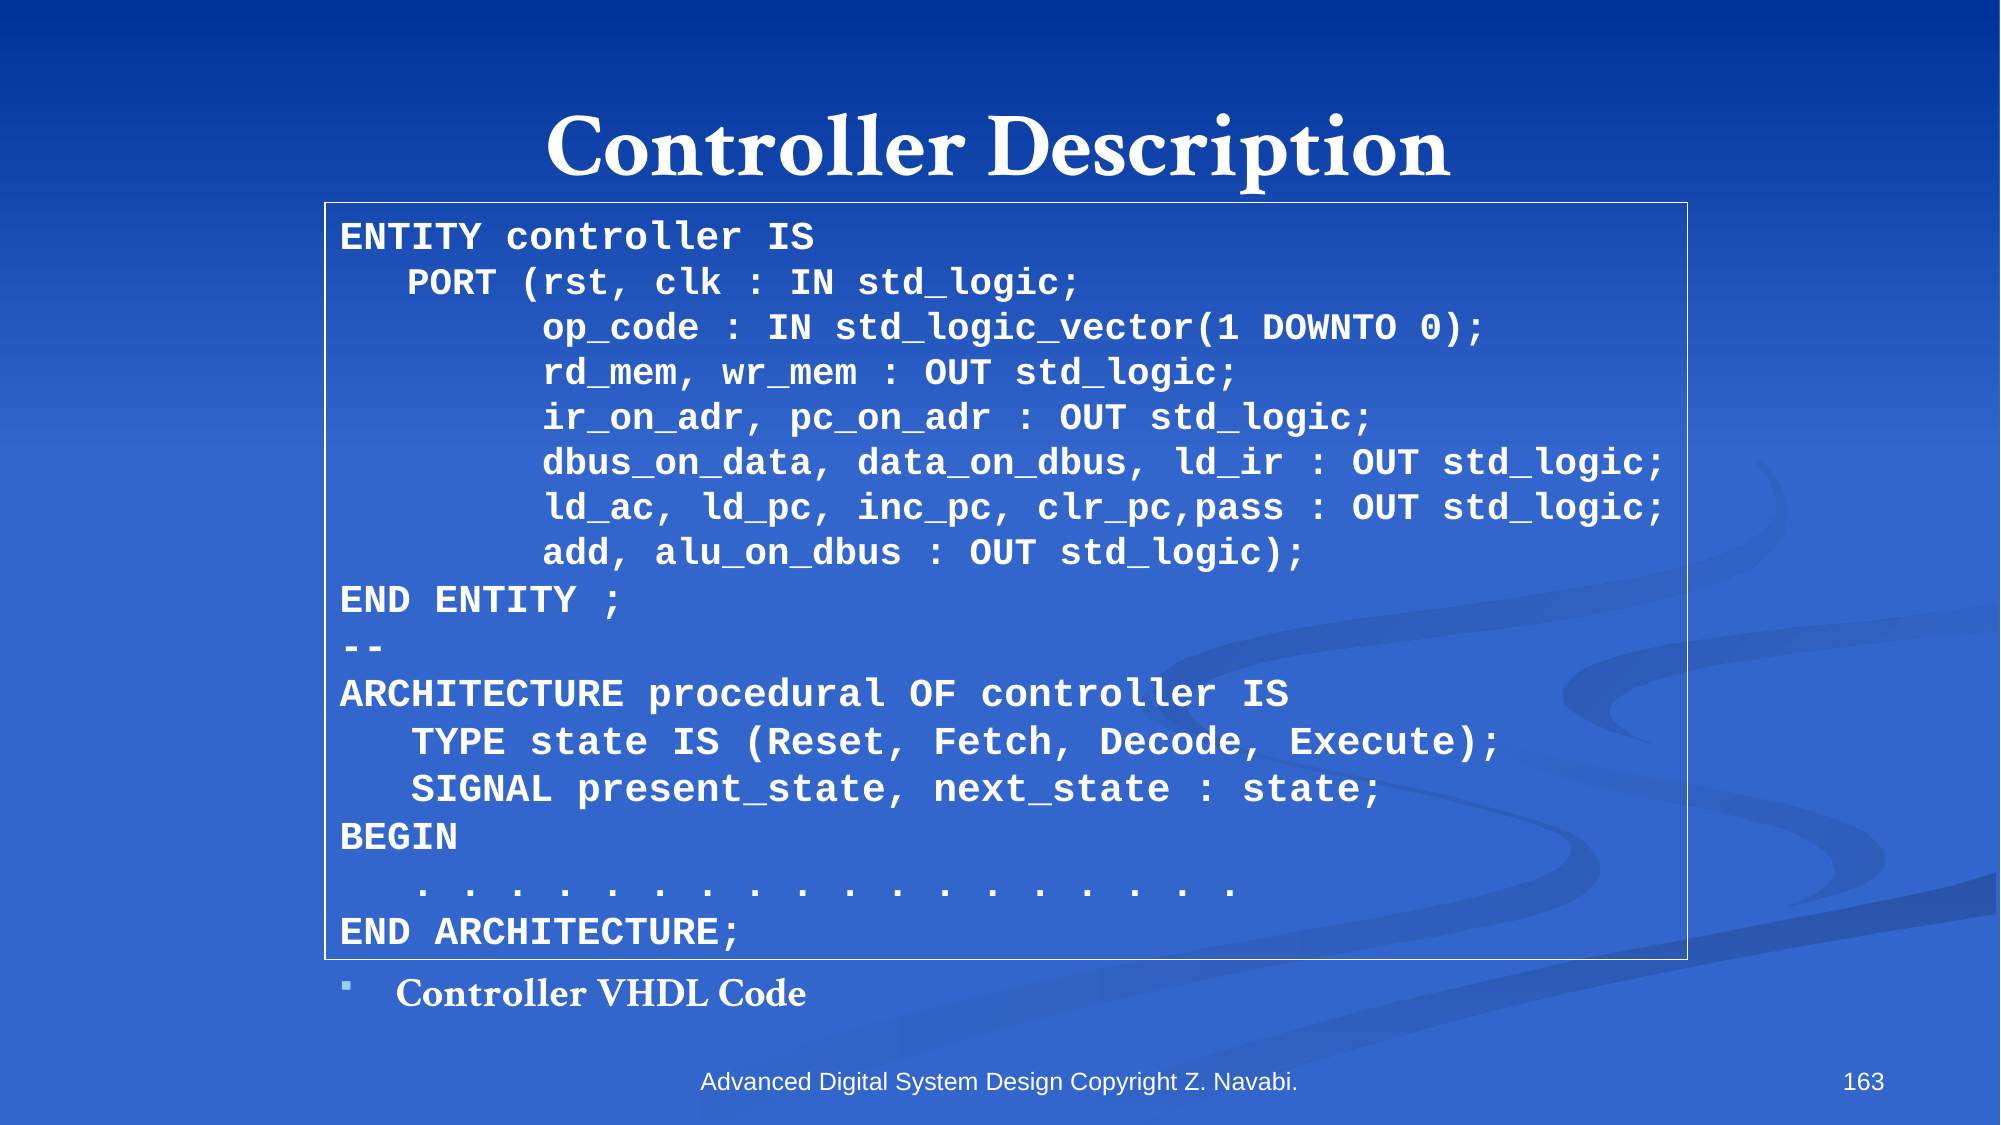

# Controller Description
ENTITY controller IS
   PORT (rst, clk : IN std_logic;
         op_code : IN std_logic_vector(1 DOWNTO 0);
         rd_mem, wr_mem : OUT std_logic;
         ir_on_adr, pc_on_adr : OUT std_logic;
         dbus_on_data, data_on_dbus, ld_ir : OUT std_logic;
         ld_ac, ld_pc, inc_pc, clr_pc,pass : OUT std_logic;
         add, alu_on_dbus : OUT std_logic);
END ENTITY ;
--
ARCHITECTURE procedural OF controller IS
   TYPE state IS (Reset, Fetch, Decode, Execute);
   SIGNAL present_state, next_state : state;
BEGIN
   . . . . . . . . . . . . . . . . . .
END ARCHITECTURE;
Controller VHDL Code
Advanced Digital System Design Copyright Z. Navabi.
163